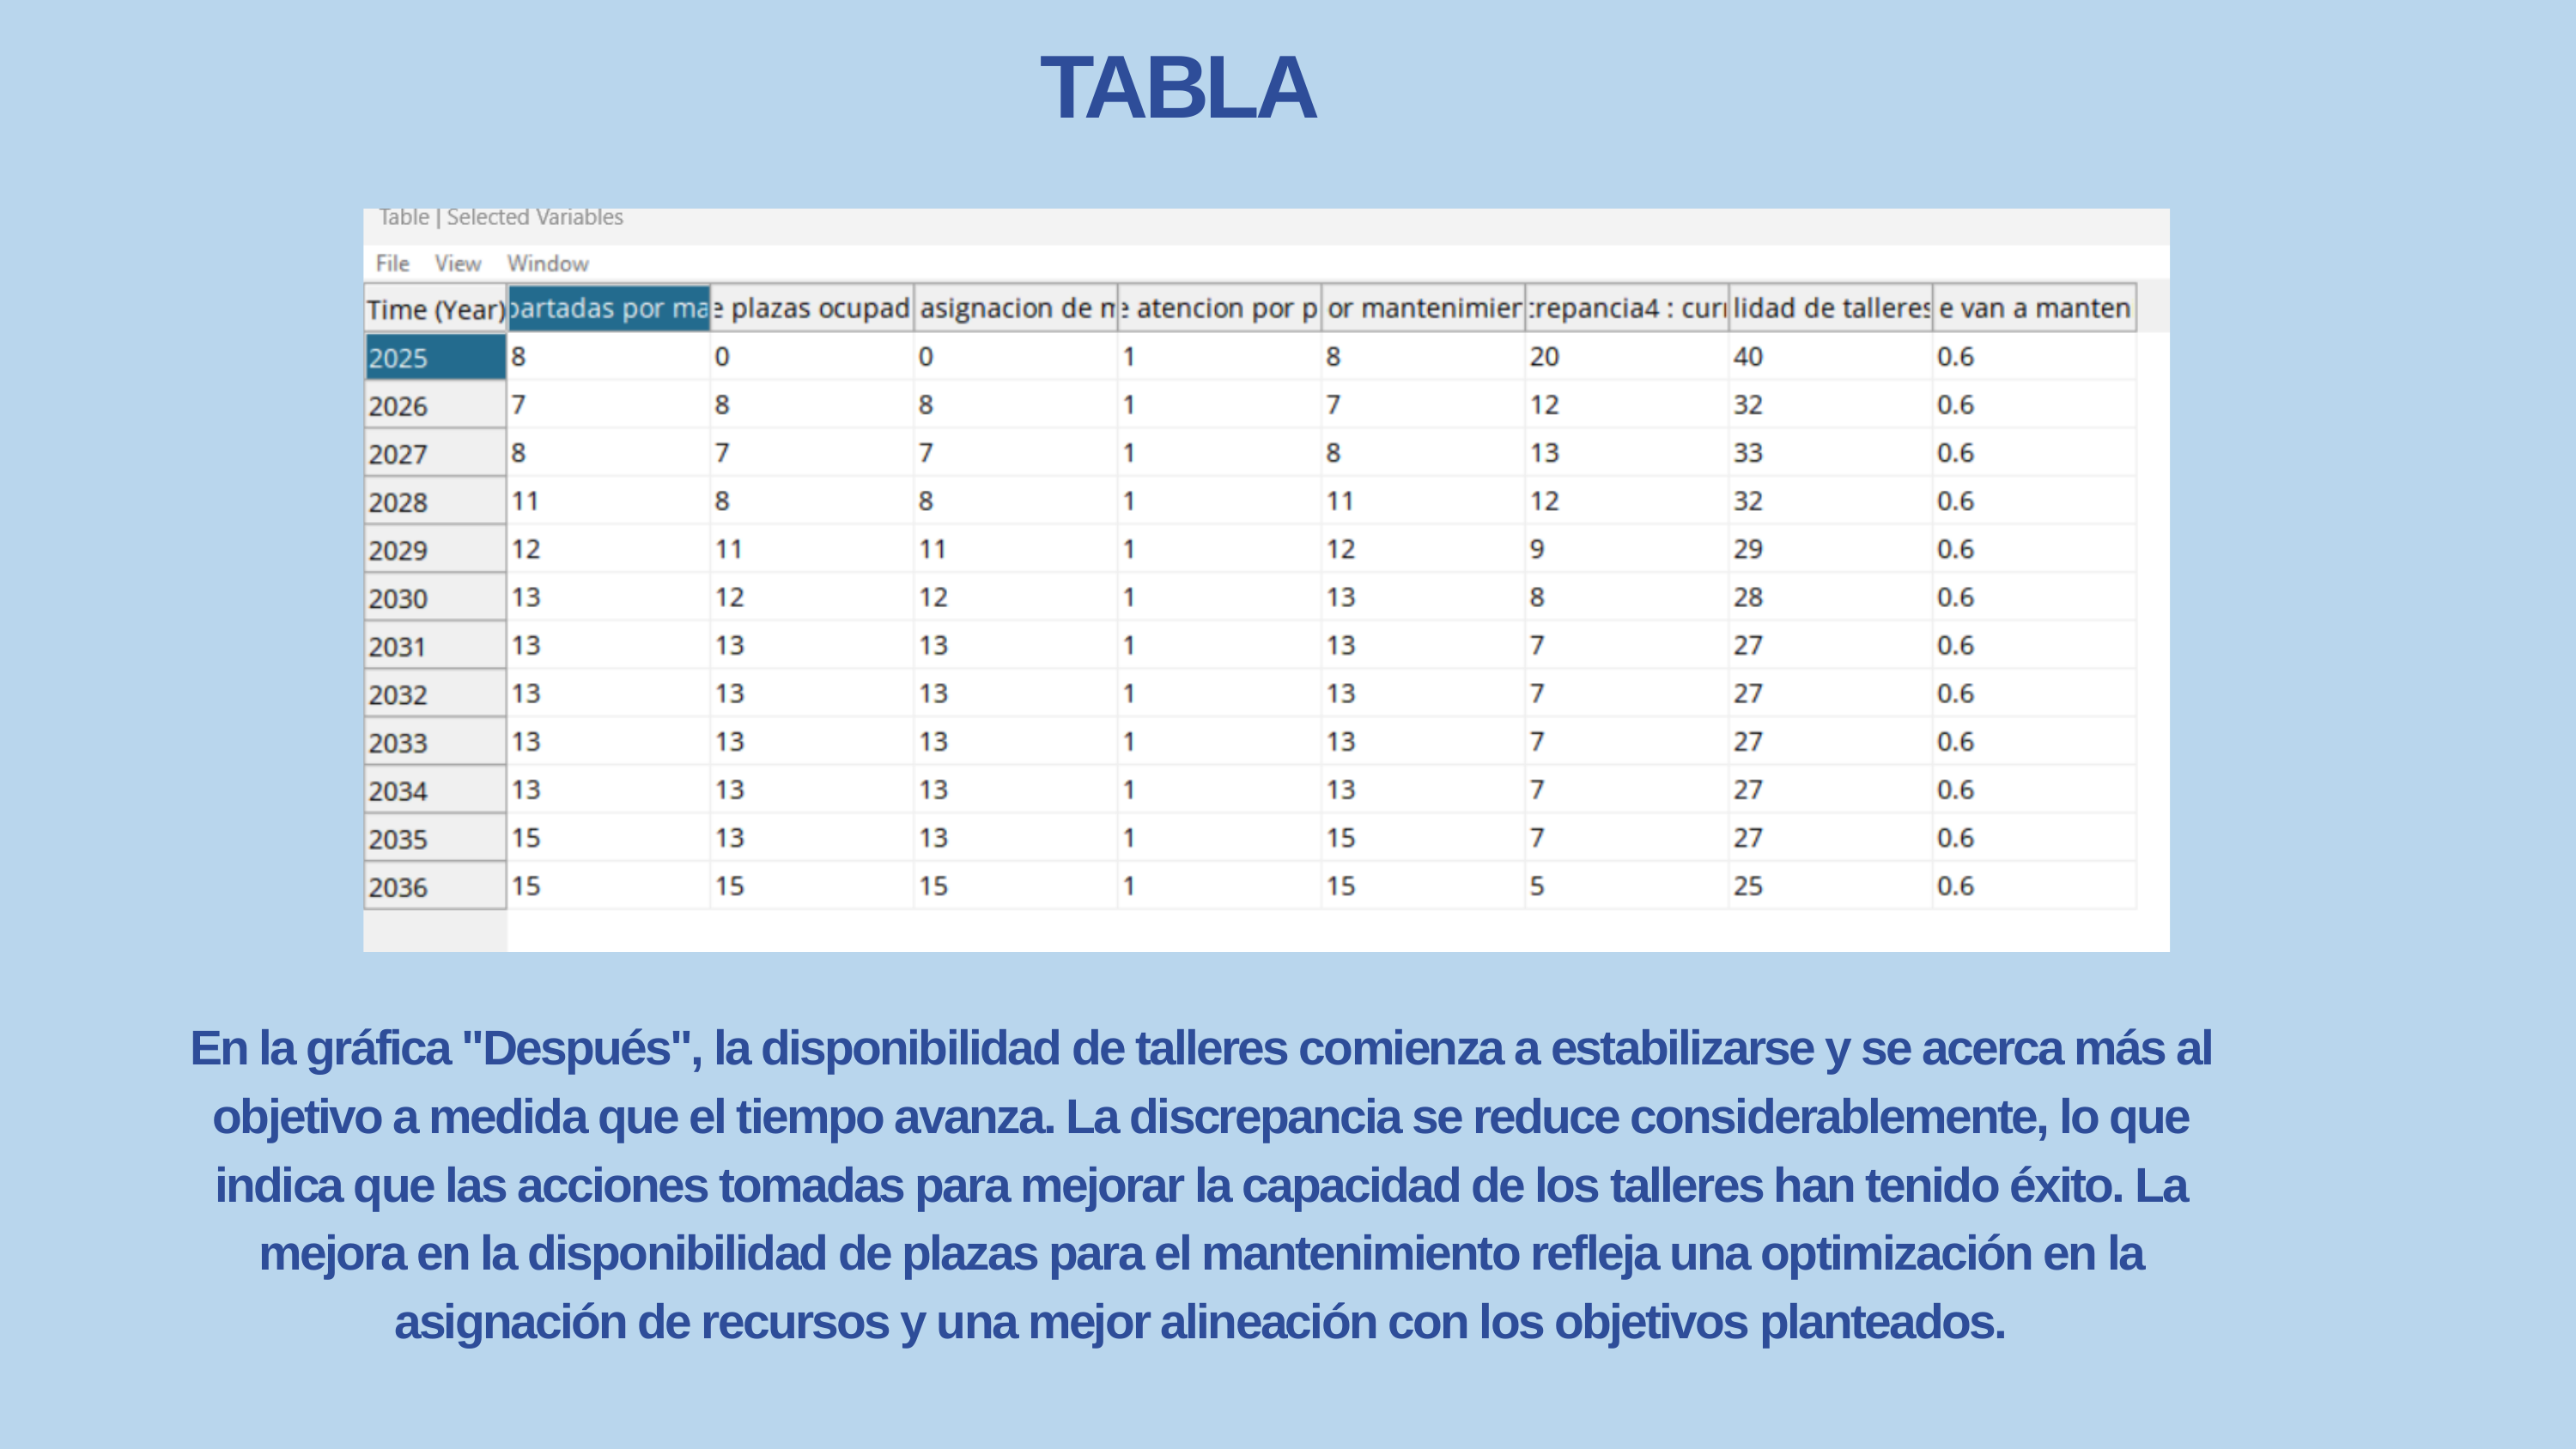

TABLA

En la gráfica "Después", la disponibilidad de talleres comienza a estabilizarse y se acerca más al objetivo a medida que el tiempo avanza. La discrepancia se reduce considerablemente, lo que indica que las acciones tomadas para mejorar la capacidad de los talleres han tenido éxito. La mejora en la disponibilidad de plazas para el mantenimiento refleja una optimización en la asignación de recursos y una mejor alineación con los objetivos planteados.